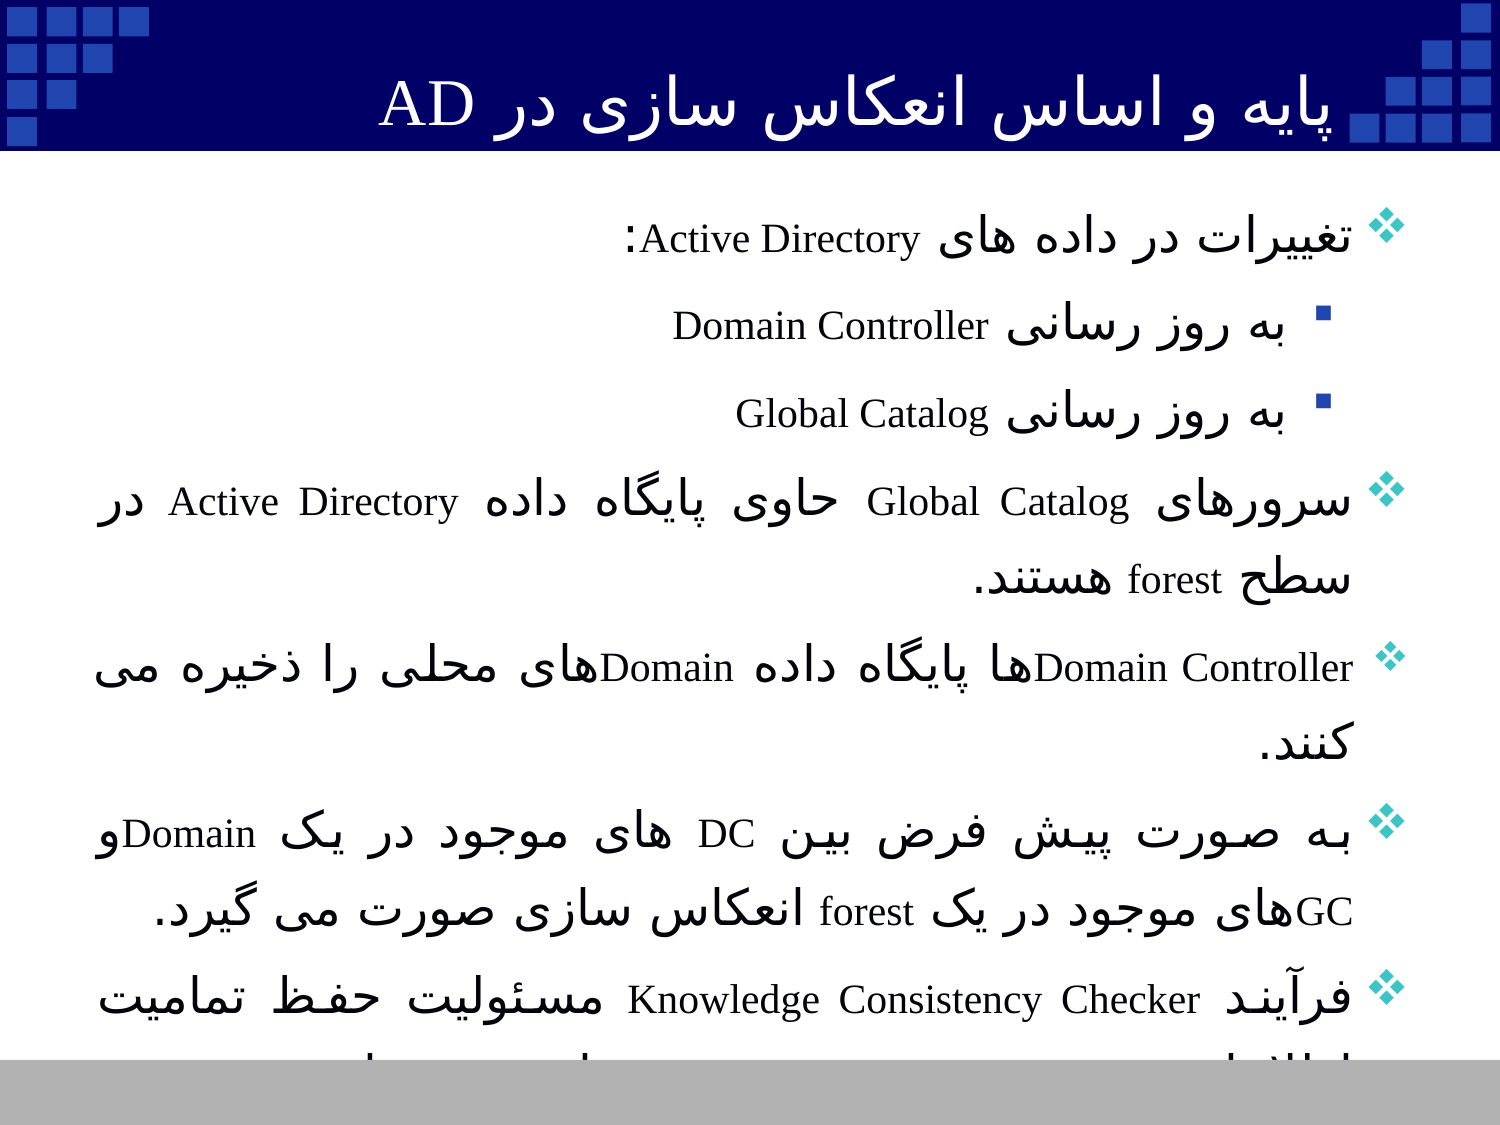

# پایه و اساس انعکاس سازی در AD
تغییرات در داده های Active Directory:
به روز رسانی Domain Controller
به روز رسانی Global Catalog
سرورهای Global Catalog حاوی پایگاه داده Active Directory در سطح forest هستند.
Domain Controllerها پایگاه داده Domainهای محلی را ذخیره می کنند.
به صورت پیش فرض بین DC های موجود در یک Domainو GCهای موجود در یک forest انعکاس سازی صورت می گیرد.
فرآیند Knowledge Consistency Checker مسئولیت حفظ تمامیت اطلاعات در سرویس Active Directory را برعهده دارد.
به صورت پیش فرض هر 15 دقیقه

77
Company  Logo